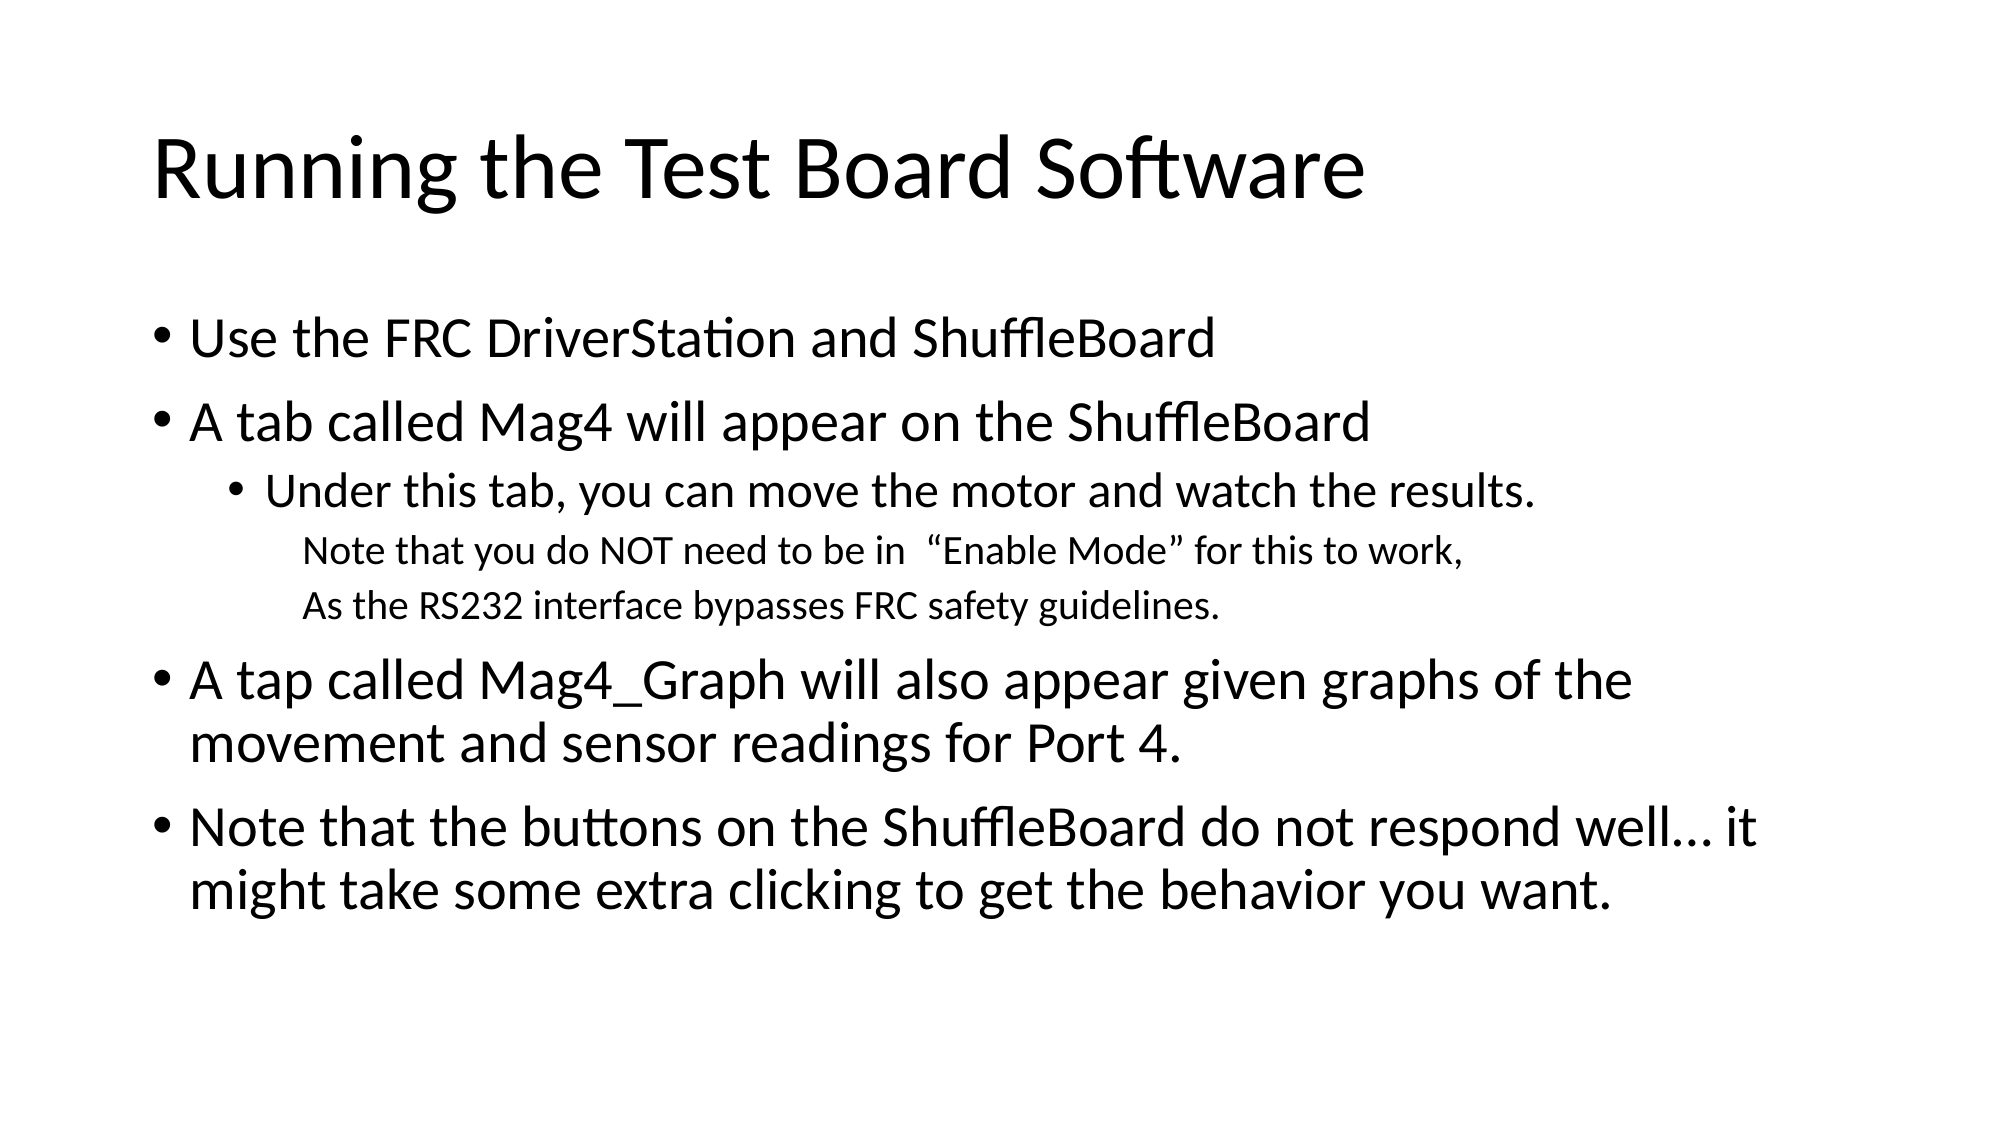

# Running the Test Board Software
Use the FRC DriverStation and ShuffleBoard
A tab called Mag4 will appear on the ShuffleBoard
Under this tab, you can move the motor and watch the results.
Note that you do NOT need to be in  “Enable Mode” for this to work,
As the RS232 interface bypasses FRC safety guidelines.
A tap called Mag4_Graph will also appear given graphs of the movement and sensor readings for Port 4.
Note that the buttons on the ShuffleBoard do not respond well… it might take some extra clicking to get the behavior you want.